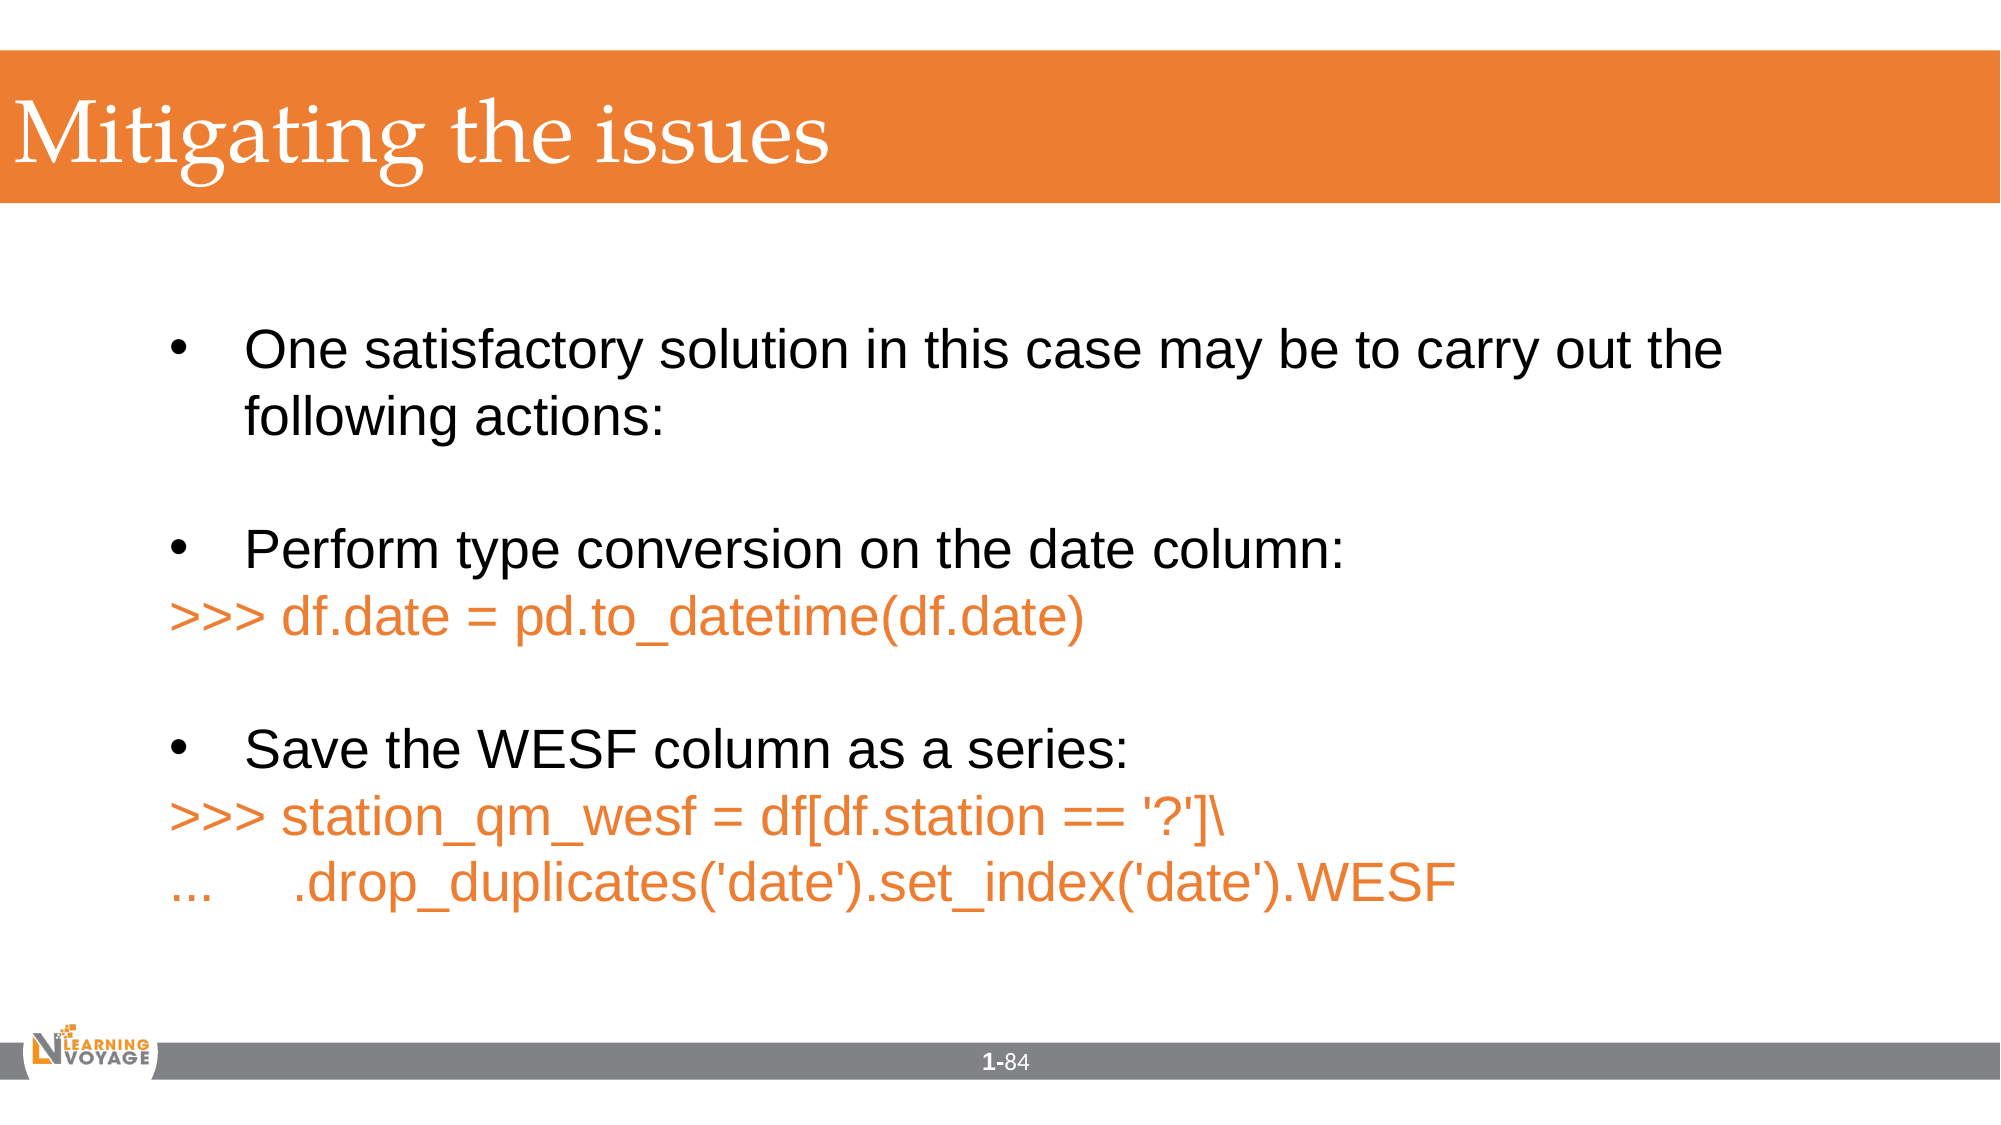

Mitigating the issues
One satisfactory solution in this case may be to carry out the following actions:

Perform type conversion on the date column:
>>> df.date = pd.to_datetime(df.date)

Save the WESF column as a series:
>>> station_qm_wesf = df[df.station == '?']\
...     .drop_duplicates('date').set_index('date').WESF
1-84